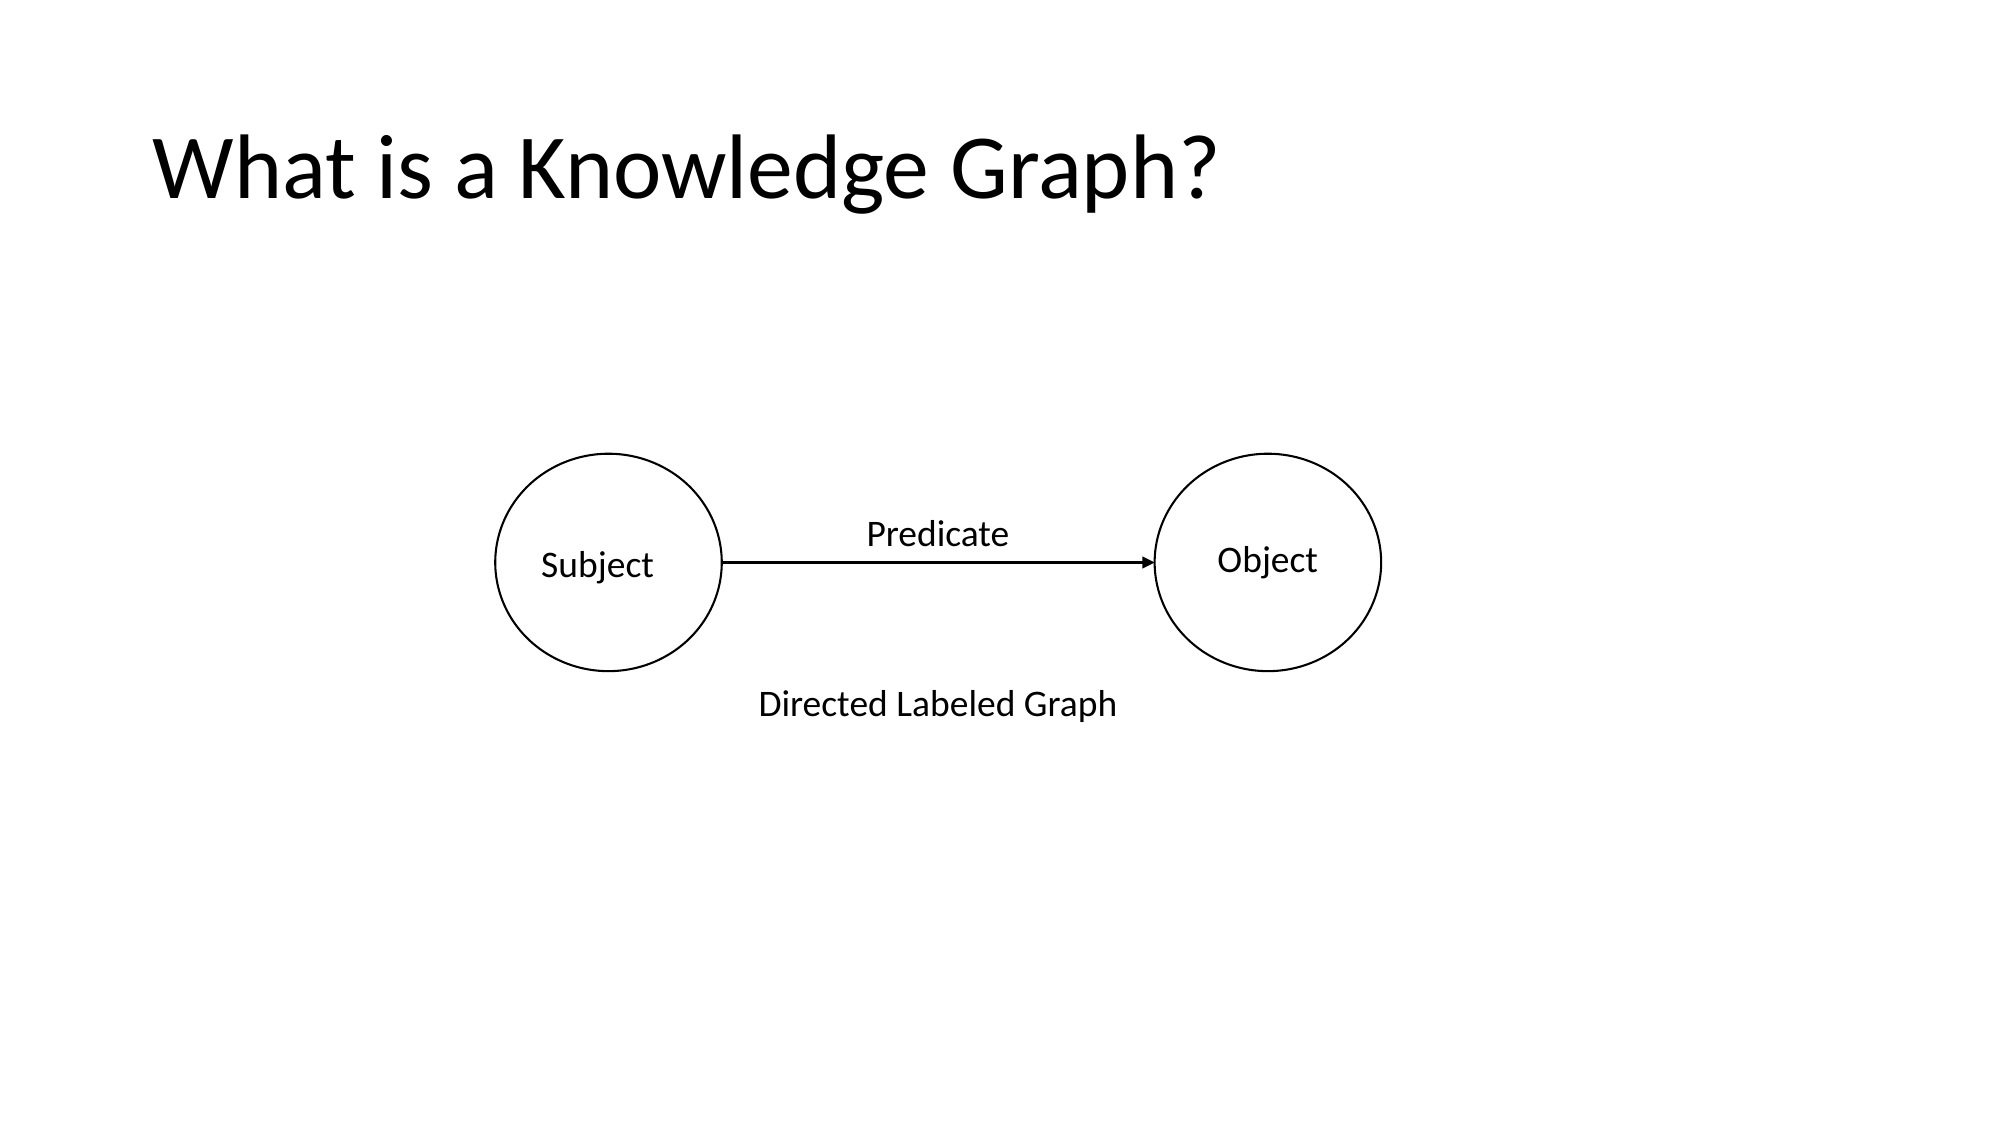

# What is a Knowledge Graph?

Predicate
Object
Subject
Directed Labeled Graph